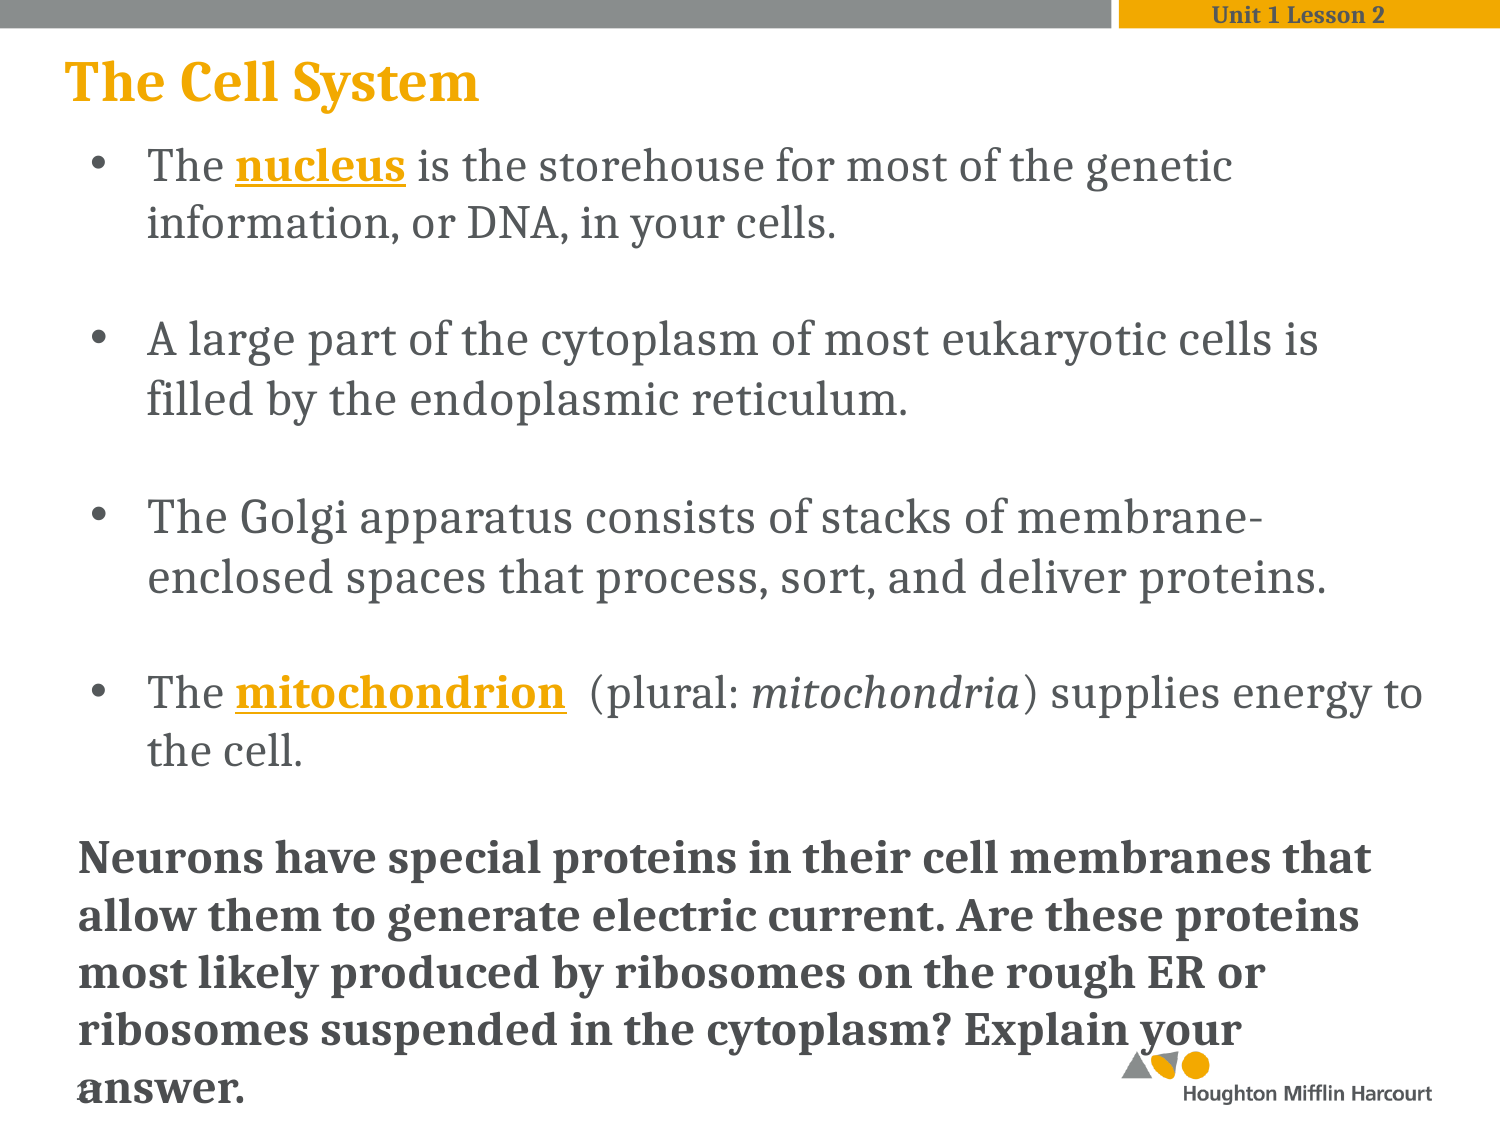

Unit 1 Lesson 2
 The Cell System

The nucleus is the storehouse for most of the genetic information, or DNA, in your cells.

A large part of the cytoplasm of most eukaryotic cells is filled by the endoplasmic reticulum.

The Golgi apparatus consists of stacks of membrane-enclosed spaces that process, sort, and deliver proteins.

The mitochondrion  (plural: mitochondria) supplies energy to the cell.

Neurons have special proteins in their cell membranes that allow them to generate electric current. Are these proteins most likely produced by ribosomes on the rough ER or ribosomes suspended in the cytoplasm? Explain your answer.
17